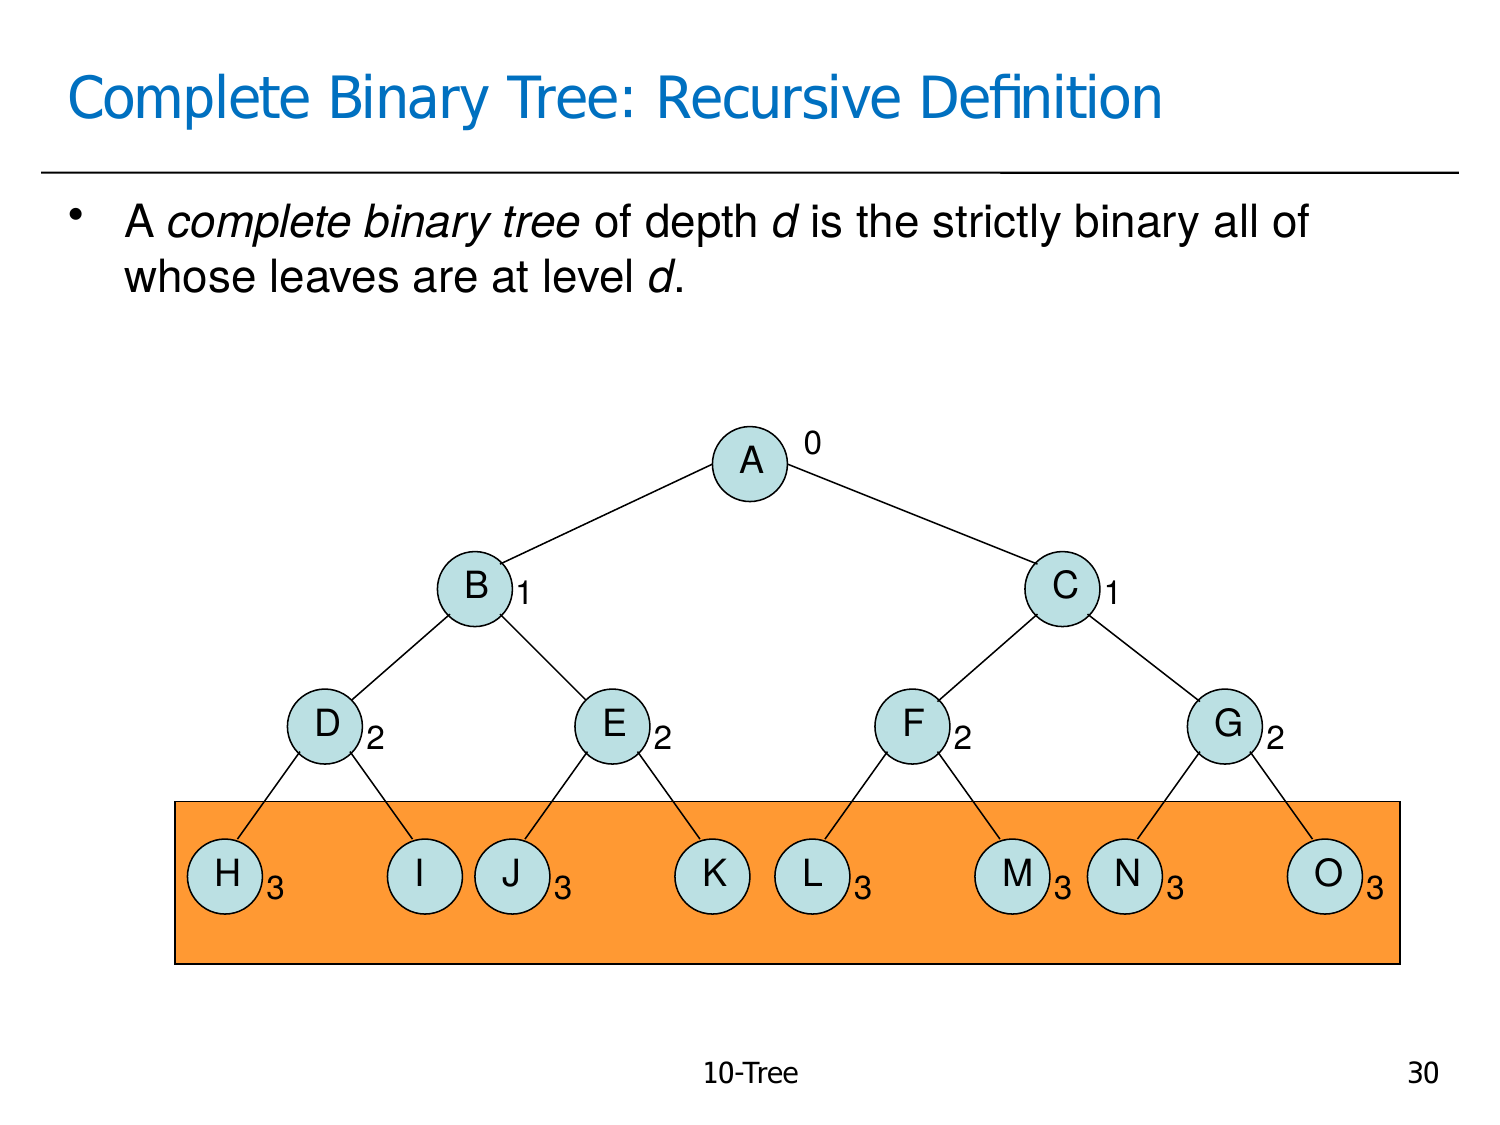

# Complete Binary Tree: Recursive Definition
A complete binary tree of depth d is the strictly binary all of whose leaves are at level d.

0

A

B

C
1
1

D
E
F
G
2
2
2
2

H
I
J
K
L
M
N
O
3
3
3
3
3
3
10-Tree
30